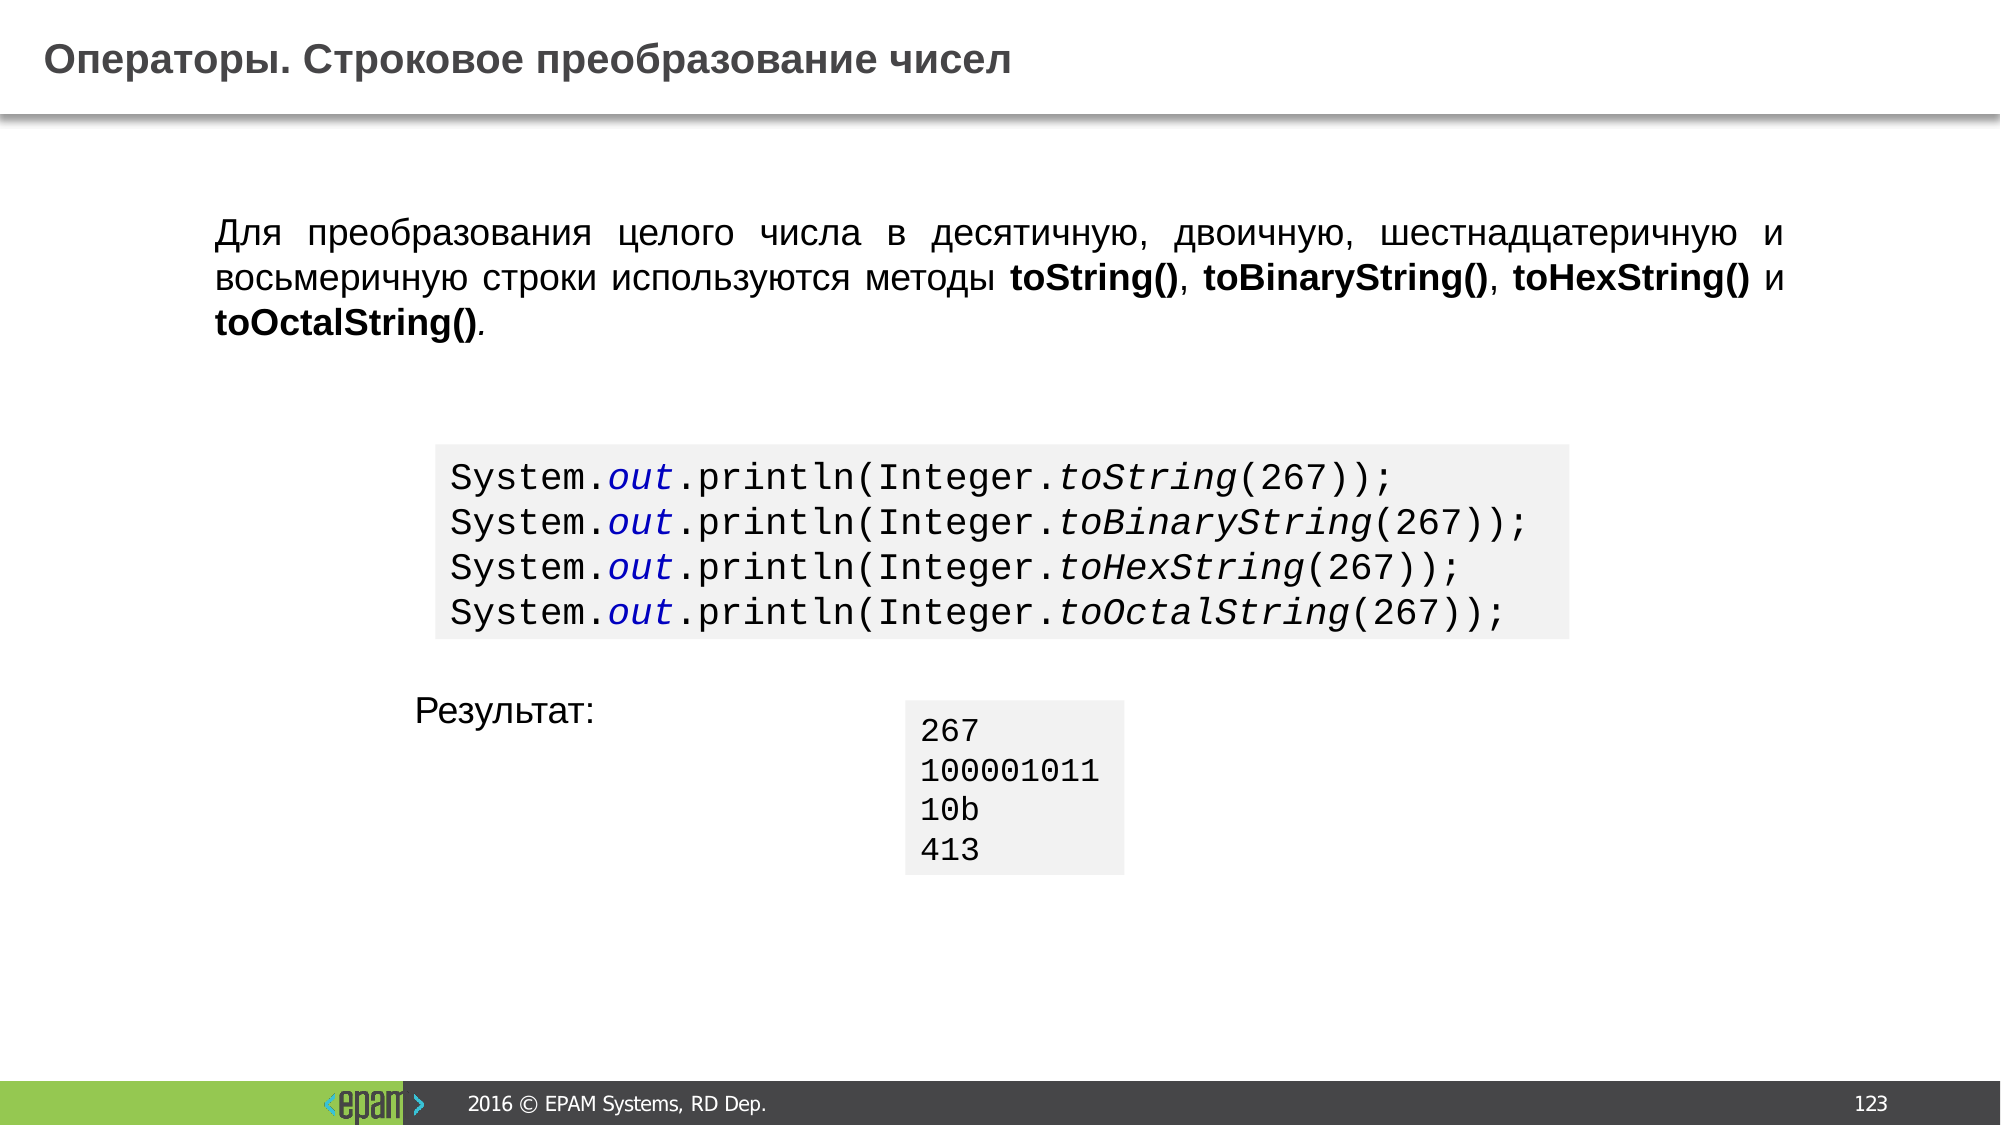

# Операторы. Строковое преобразование чисел
Для преобразования целого числа в десятичную, двоичную, шестнадцатеричную и восьмеричную строки используются методы toString(), toBinaryString(), toHexString() и toOctalString().

System.out.println(Integer.toString(267));
System.out.println(Integer.toBinaryString(267));
System.out.println(Integer.toHexString(267));
System.out.println(Integer.toOctalString(267));
Результат:
267
100001011
10b
413
2016 © EPAM Systems, RD Dep.
123